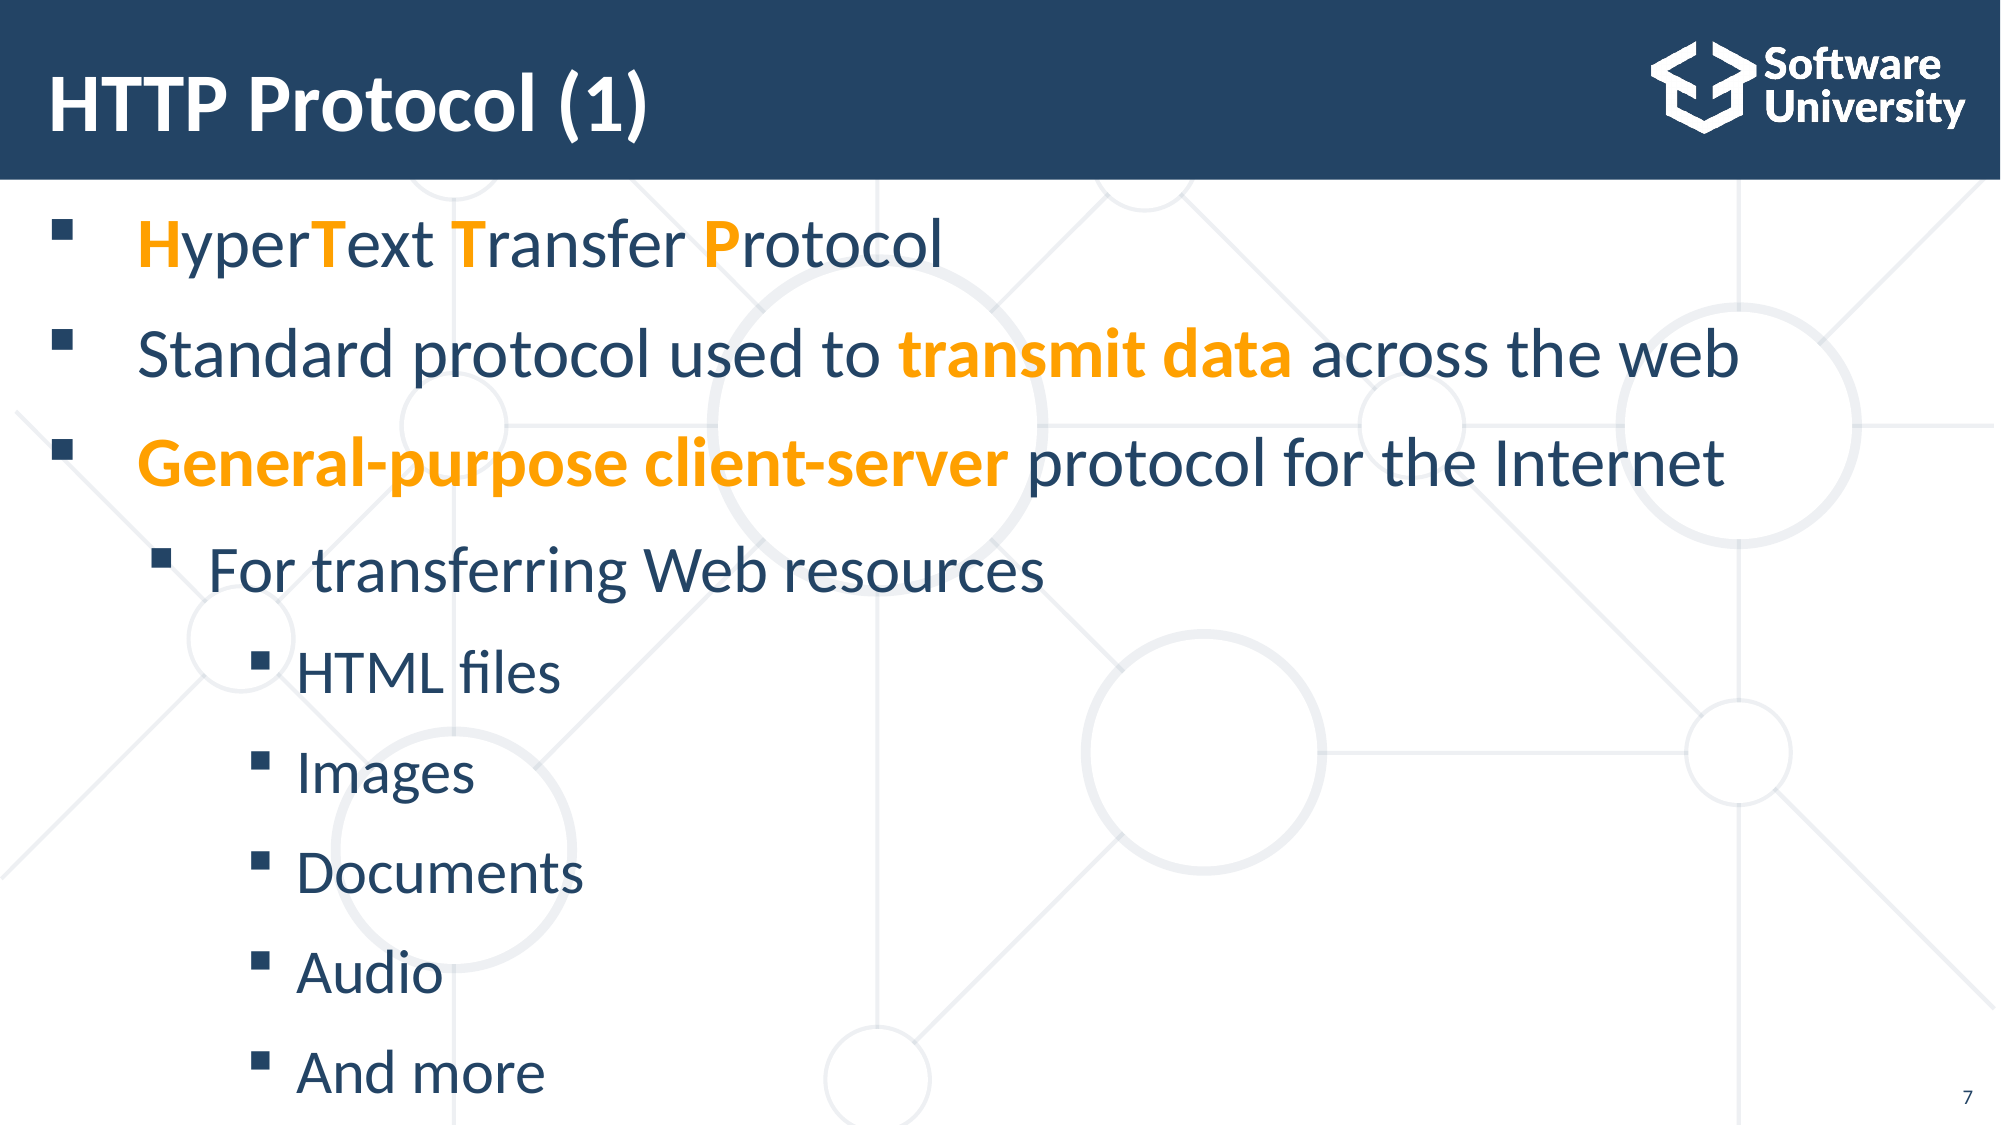

# HTTP Protocol (1)
 HyperText Transfer Protocol
 Standard protocol used to transmit data across the web
 General-purpose client-server protocol for the Internet
For transferring Web resources
HTML files
Images
Documents
Audio
And more

7